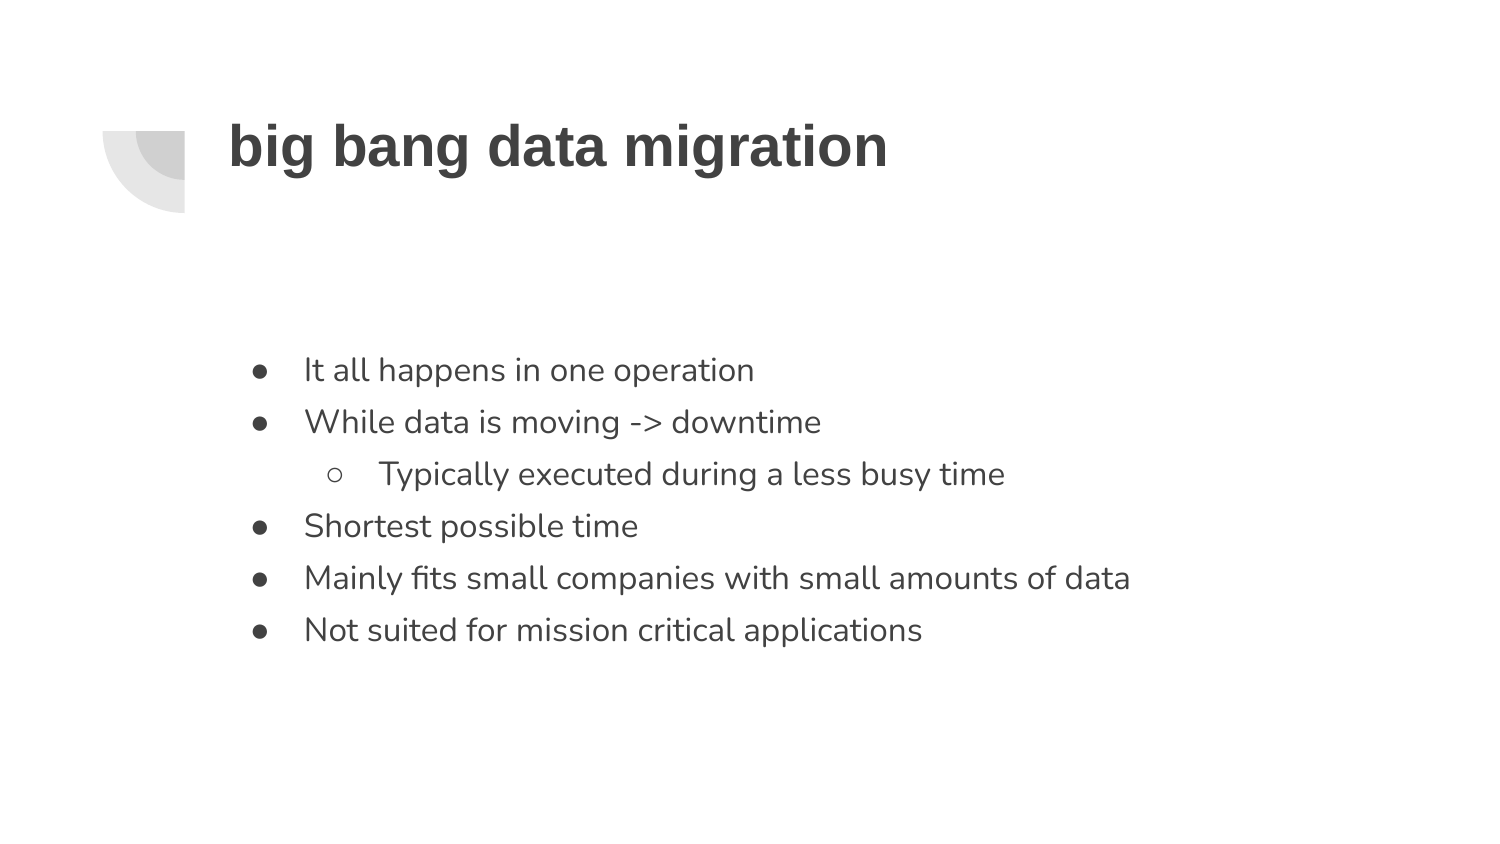

# big bang data migration
It all happens in one operation
While data is moving -> downtime
Typically executed during a less busy time
Shortest possible time
Mainly fits small companies with small amounts of data
Not suited for mission critical applications